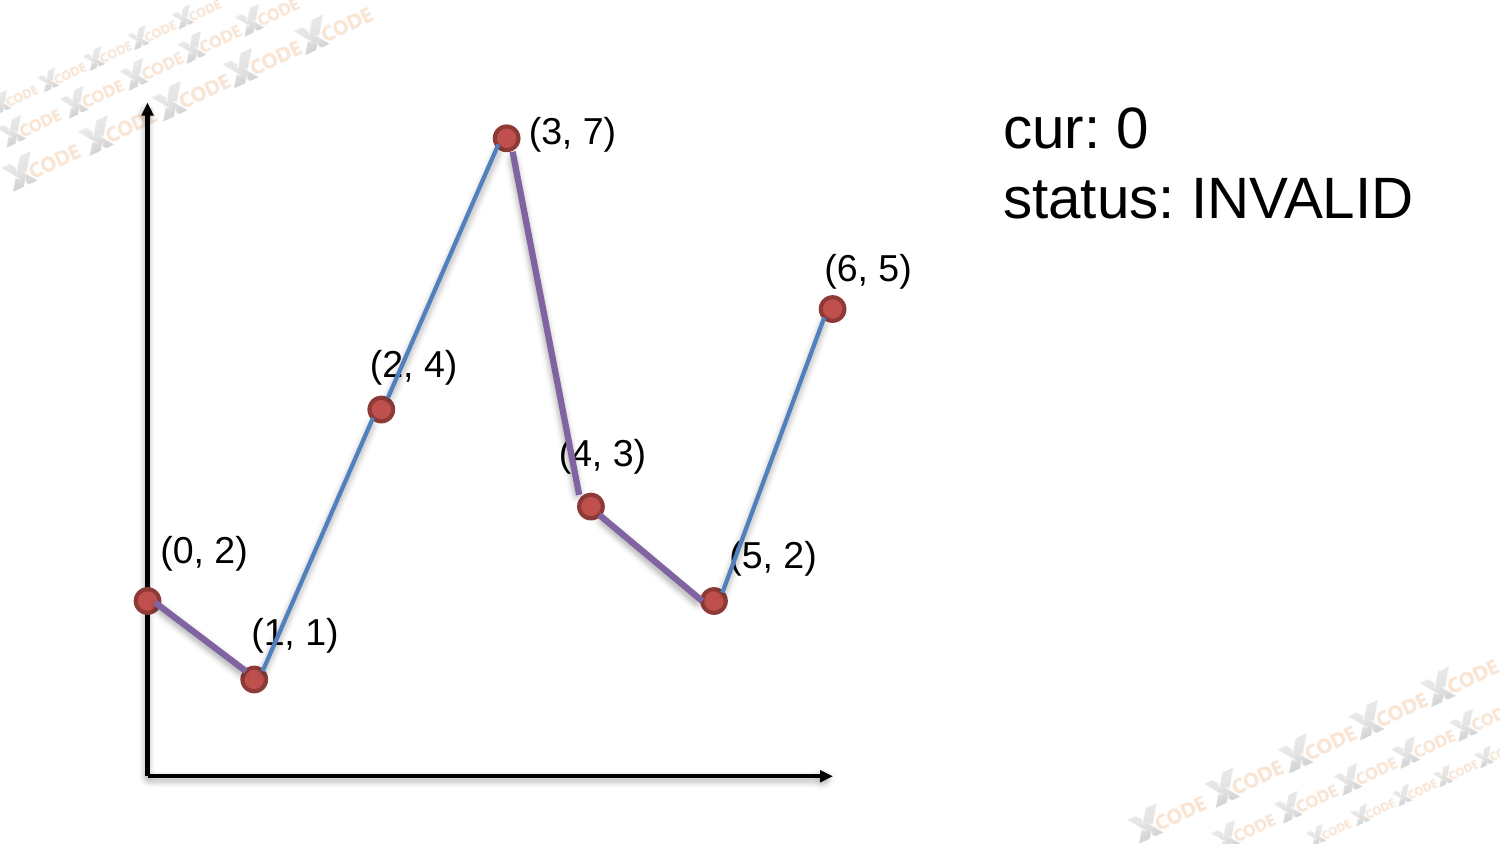

cur: 0
status: INVALID
(3, 7)

(6, 5)

(2, 4)

(4, 3)

(0, 2)
(5, 2)

(1, 1)